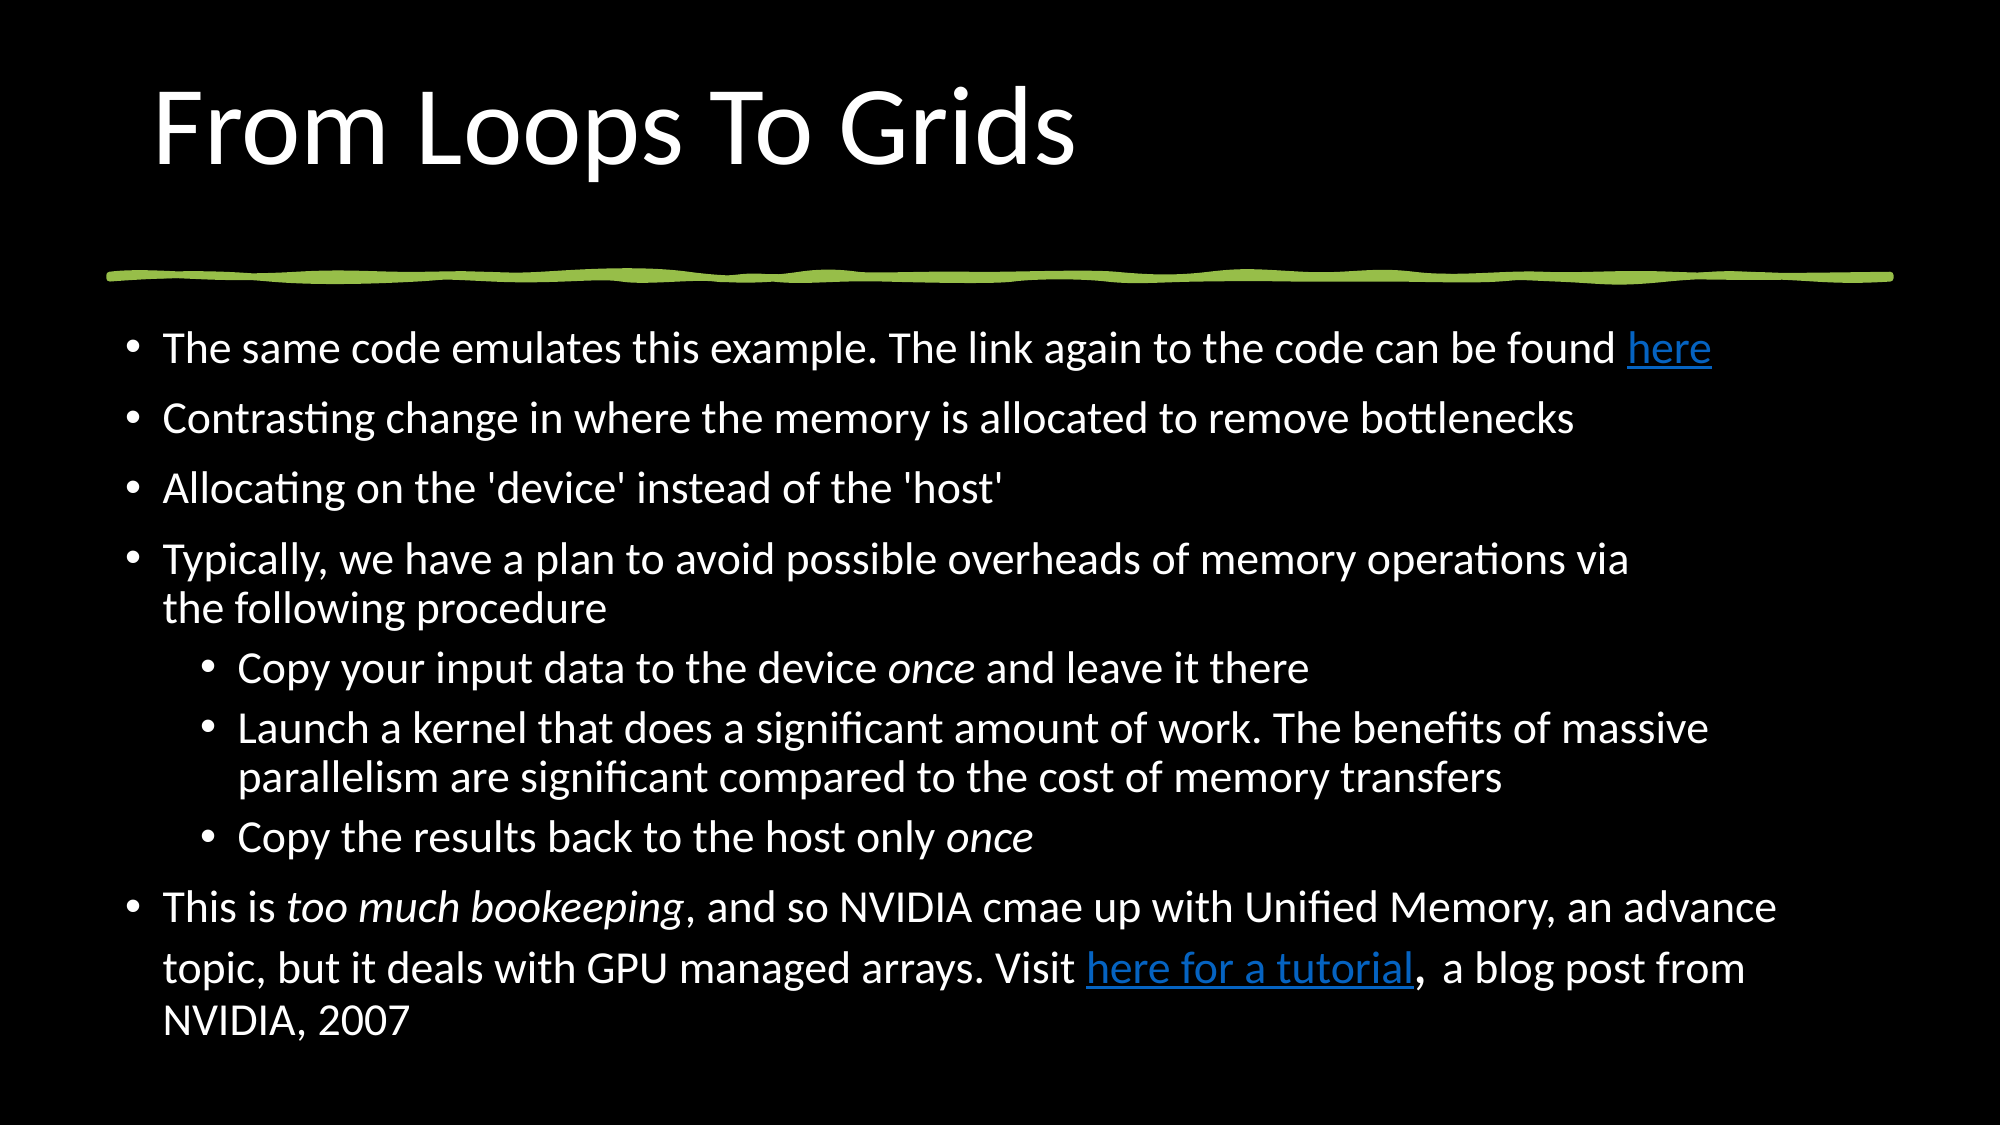

# From Loops To Grids

The same code emulates this example. The link again to the code can be found here
Contrasting change in where the memory is allocated to remove bottlenecks
Allocating on the 'device' instead of the 'host'
Typically, we have a plan to avoid possible overheads of memory operations via the following procedure
Copy your input data to the device once and leave it there
Launch a kernel that does a significant amount of work. The benefits of massive parallelism are significant compared to the cost of memory transfers
Copy the results back to the host only once
This is too much bookeeping, and so NVIDIA cmae up with Unified Memory, an advance topic, but it deals with GPU managed arrays. Visit here for a tutorial, a blog post from NVIDIA, 2007